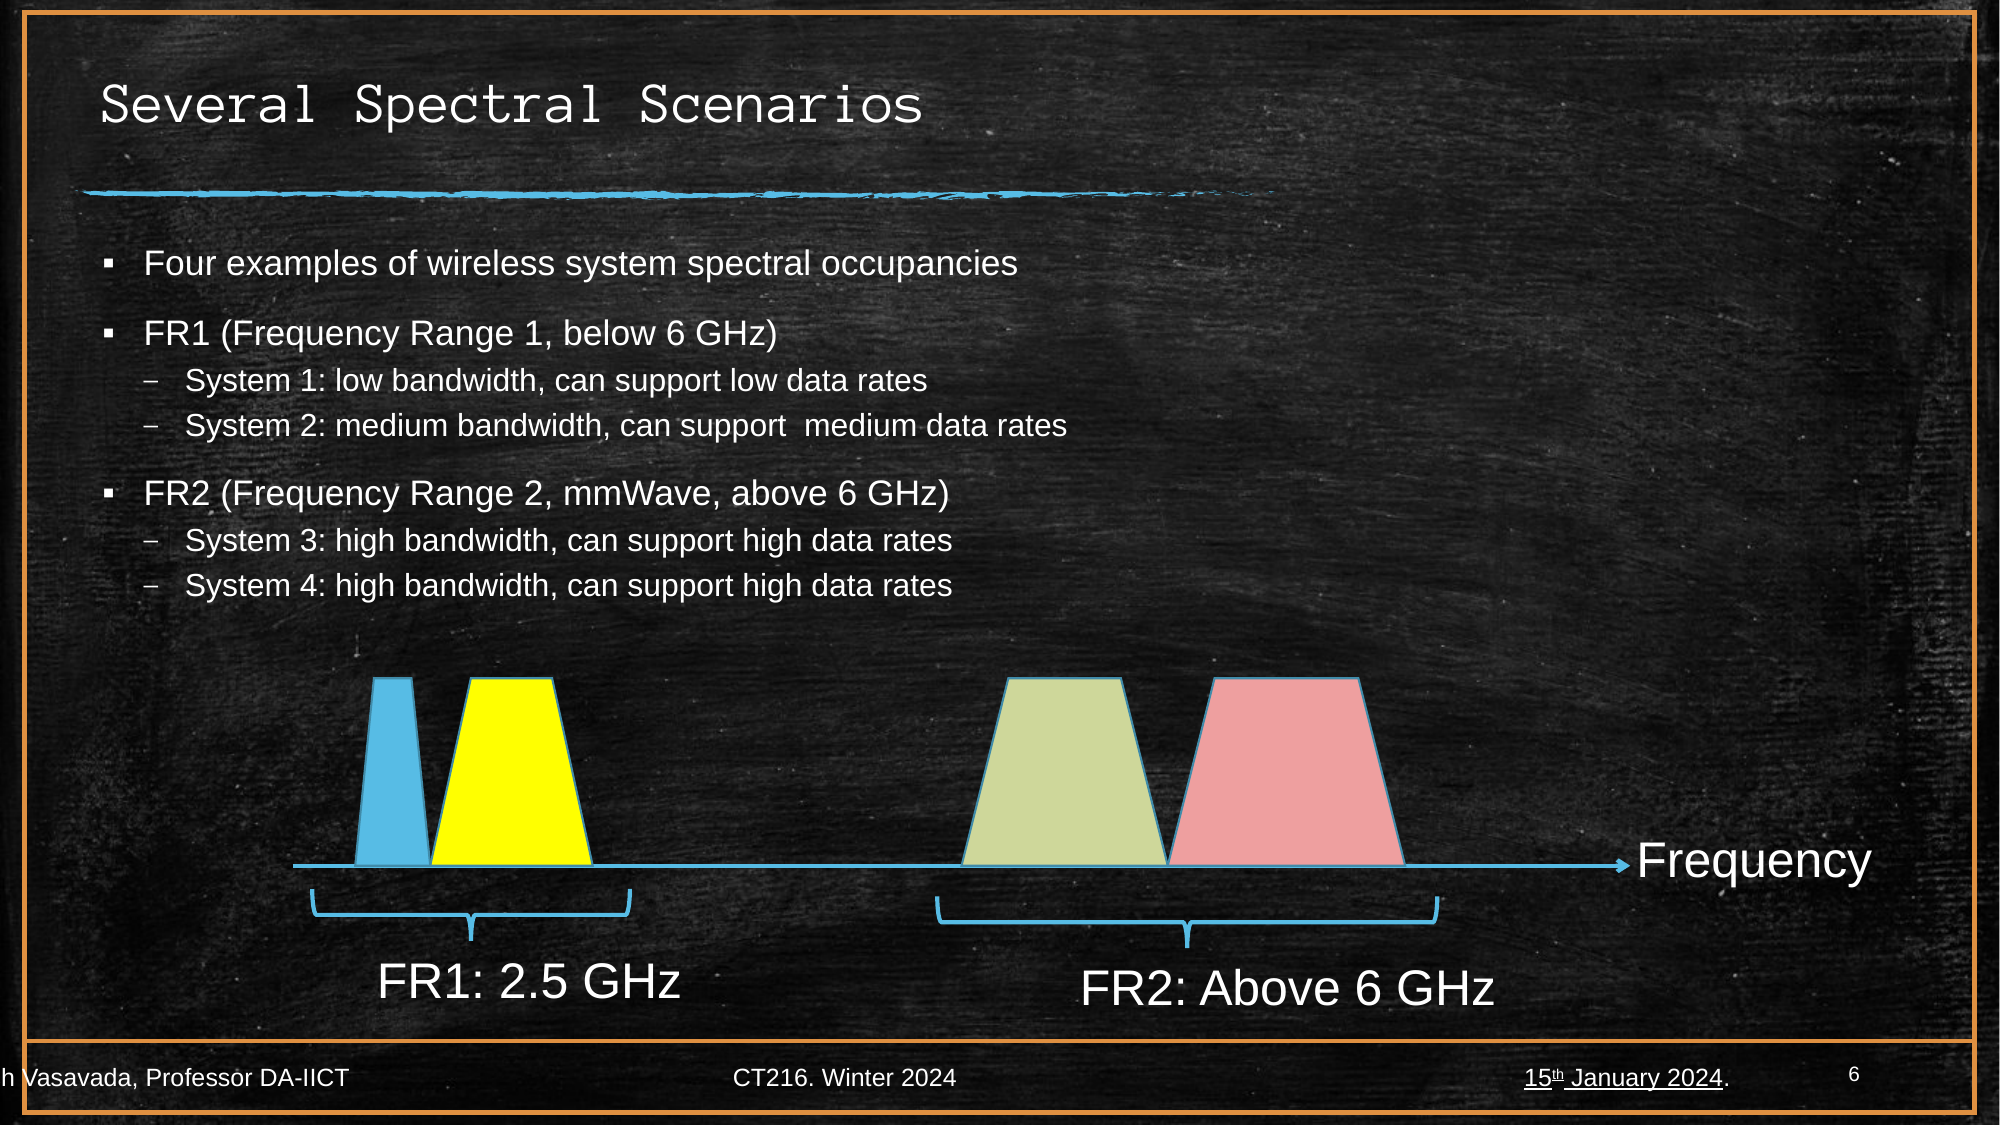

# Several Spectral Scenarios
Four examples of wireless system spectral occupancies
FR1 (Frequency Range 1, below 6 GHz)
System 1: low bandwidth, can support low data rates
System 2: medium bandwidth, can support  medium data rates
FR2 (Frequency Range 2, mmWave, above 6 GHz)
System 3: high bandwidth, can support high data rates
System 4: high bandwidth, can support high data rates

Frequency
FR1: 2.5 GHz
FR2: Above 6 GHz
6